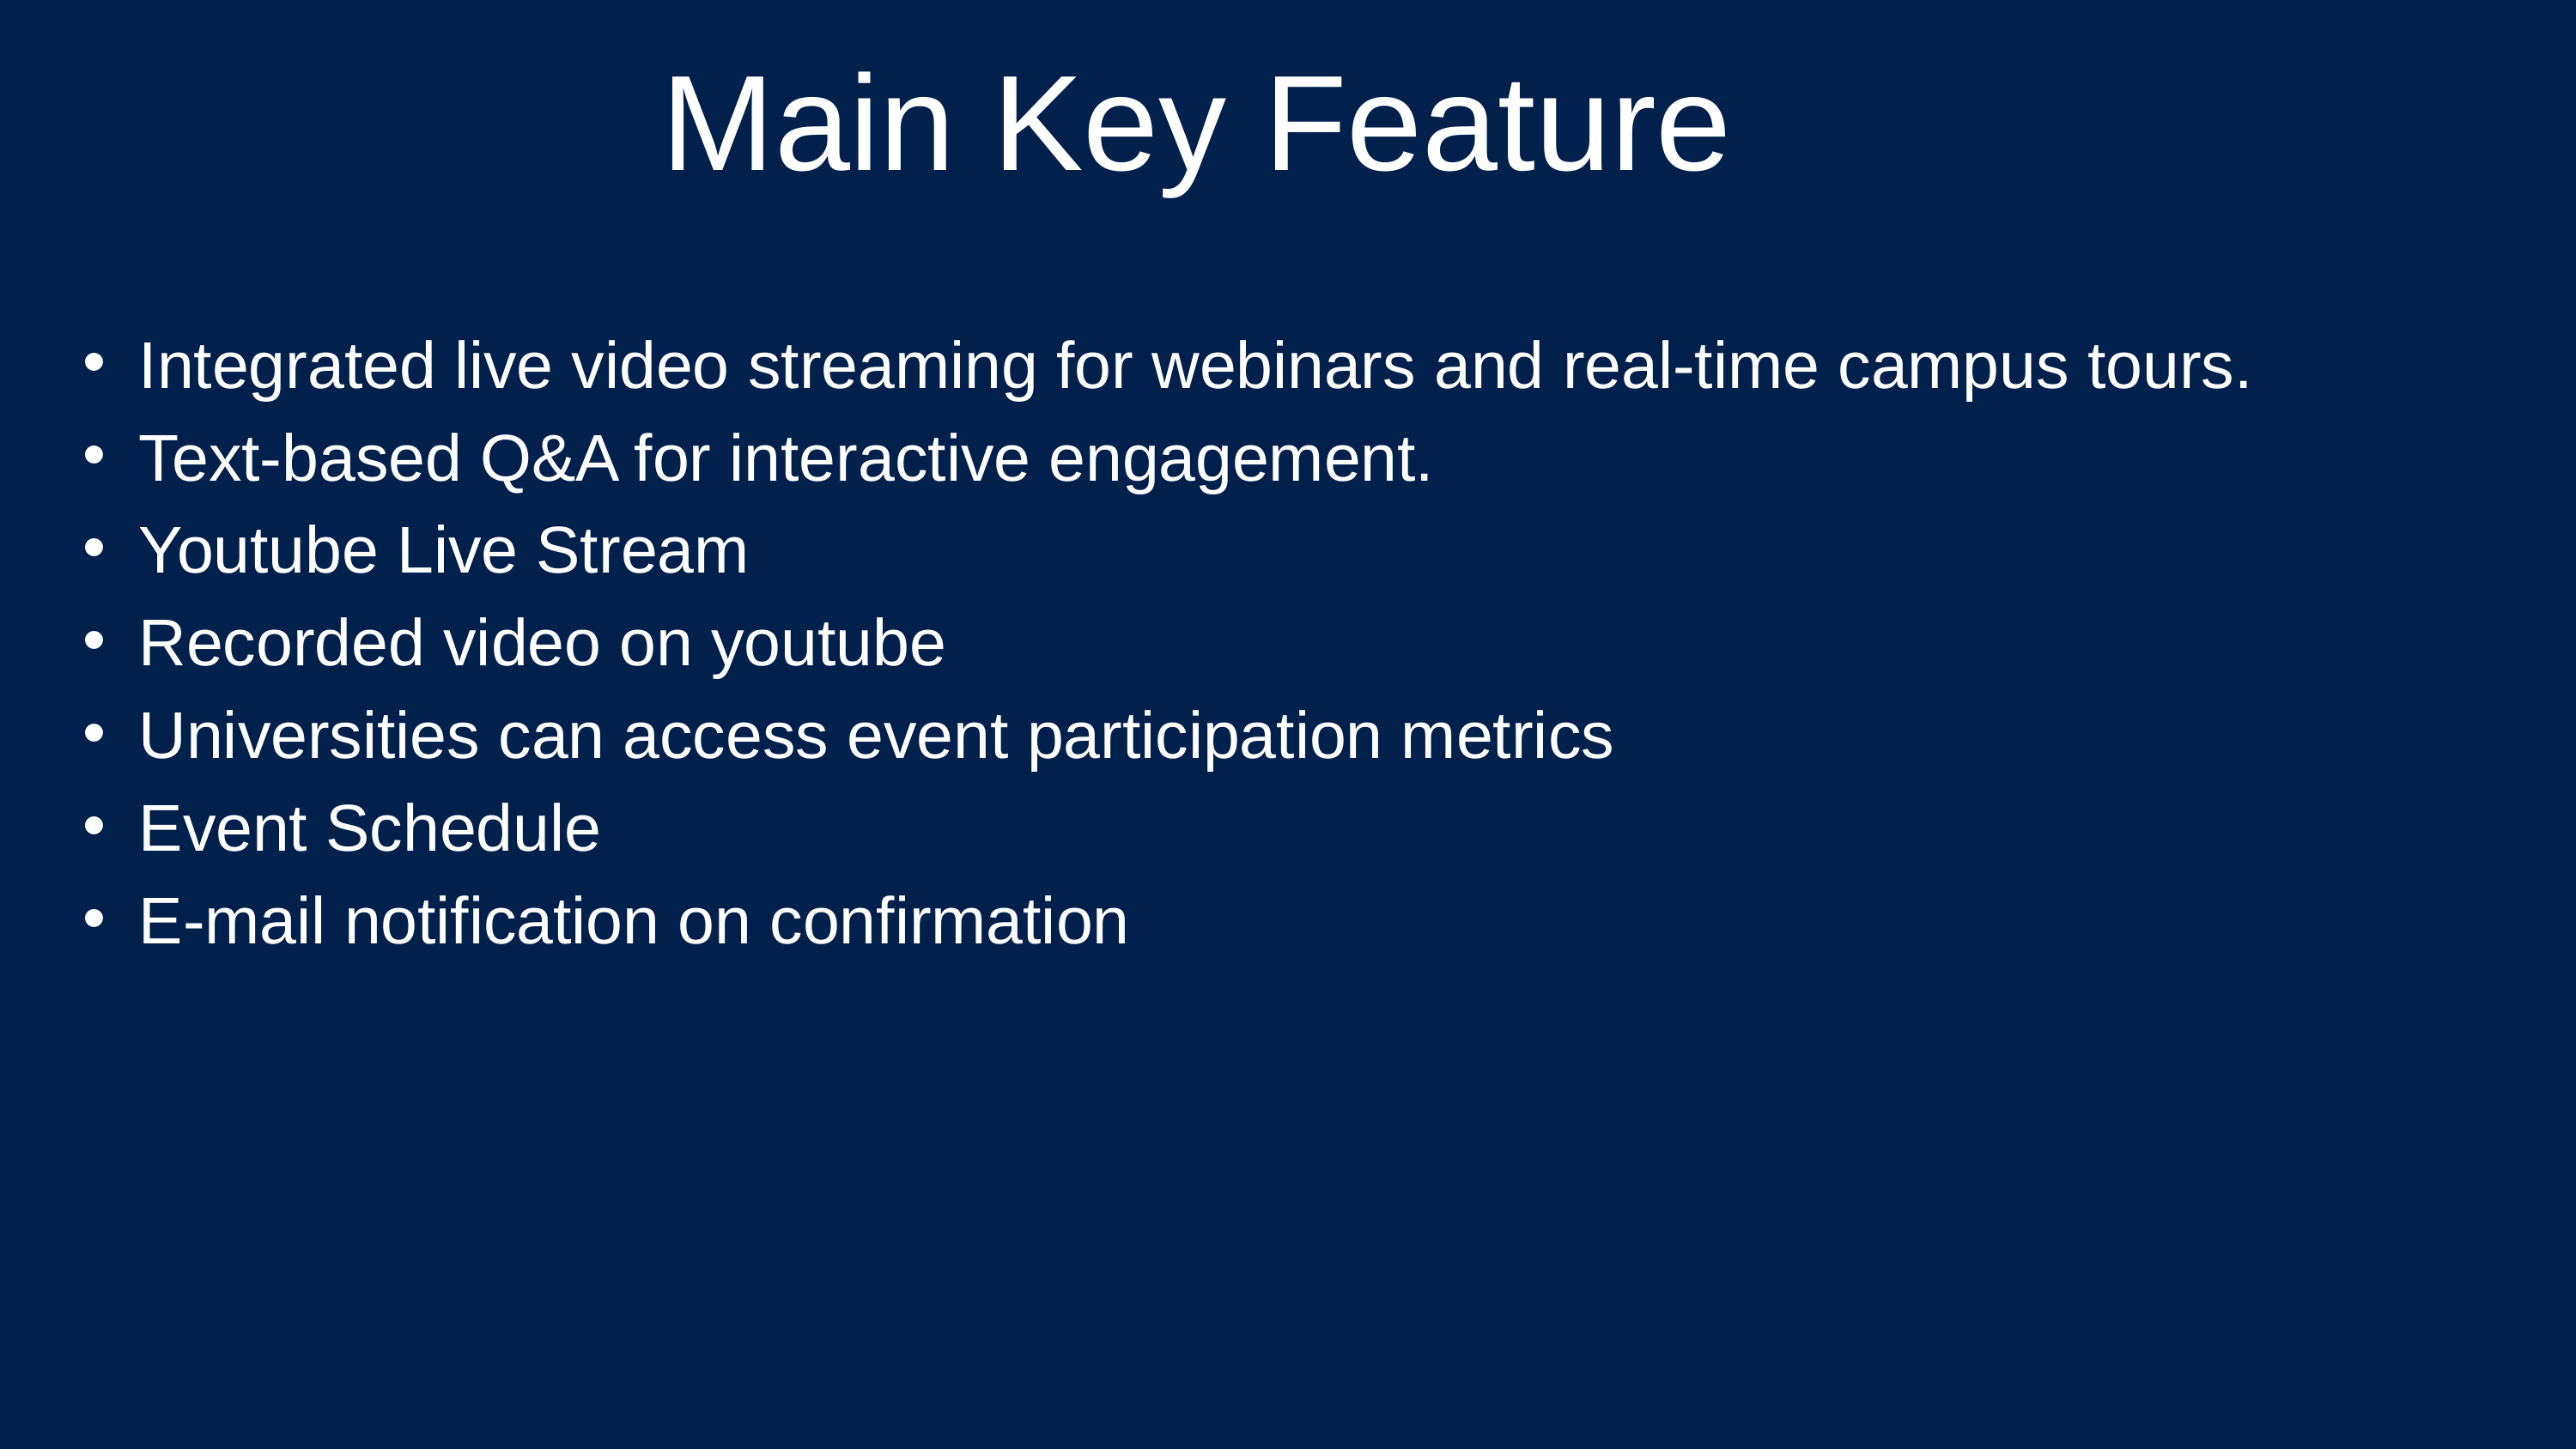

Main Key Feature
Integrated live video streaming for webinars and real-time campus tours.
Text-based Q&A for interactive engagement.
Youtube Live Stream
Recorded video on youtube
Universities can access event participation metrics
Event Schedule
E-mail notification on confirmation